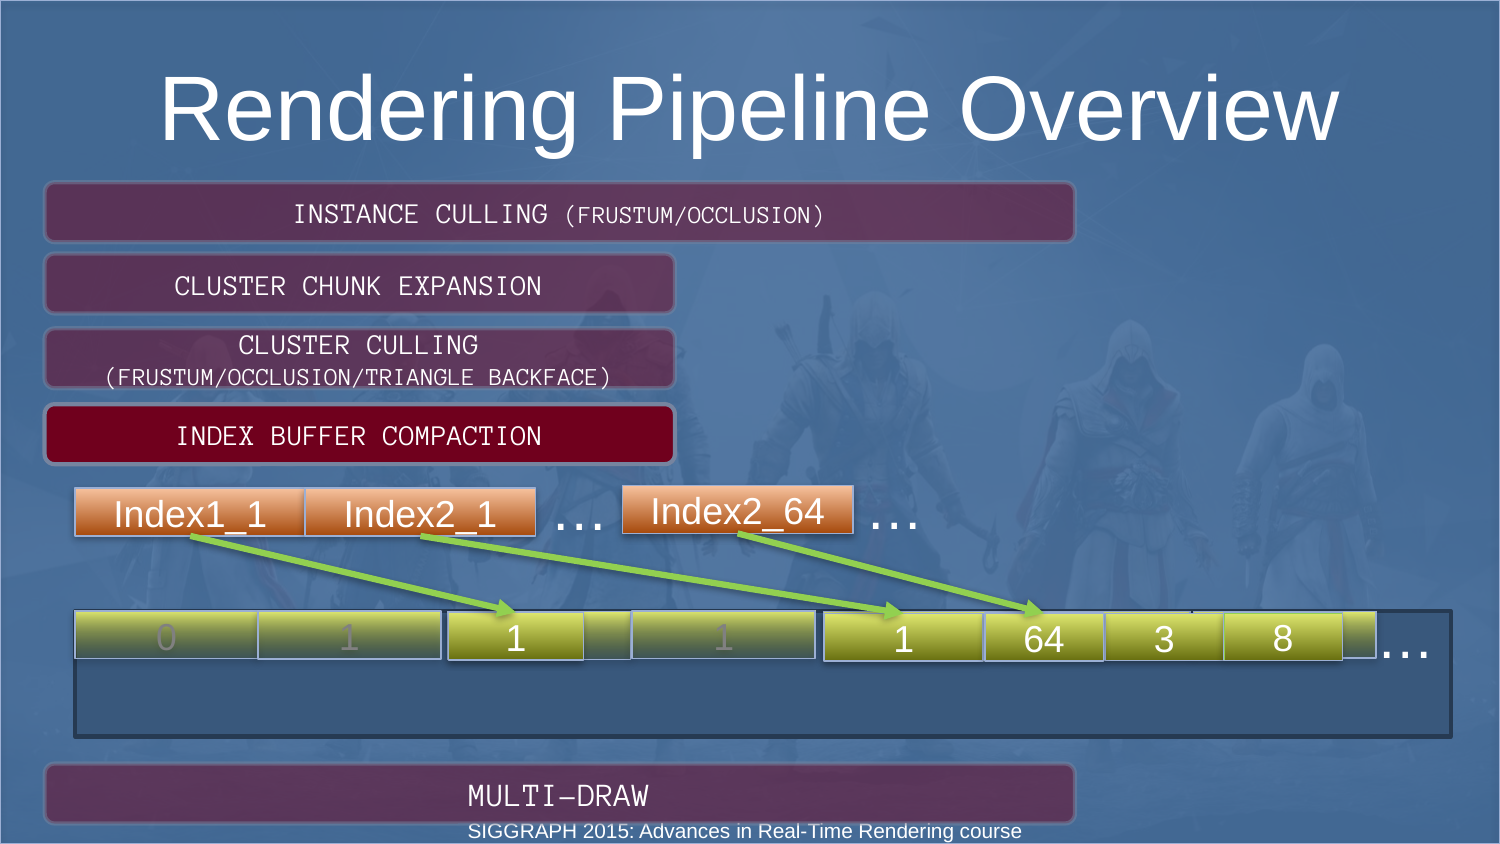

# Rendering Pipeline Overview
INSTANCE CULLING (FRUSTUM/OCCLUSION)

CLUSTER CHUNK EXPANSION
CLUSTER CULLING (FRUSTUM/OCCLUSION/TRIANGLE BACKFACE)
INDEX BUFFER COMPACTION
…
…
Index2_64
Index1_1
Index2_1
…
1

0
1
2
0
0
1
1
8
64
1
3
MULTI-DRAW

SIGGRAPH 2015: Advances in Real-Time Rendering course